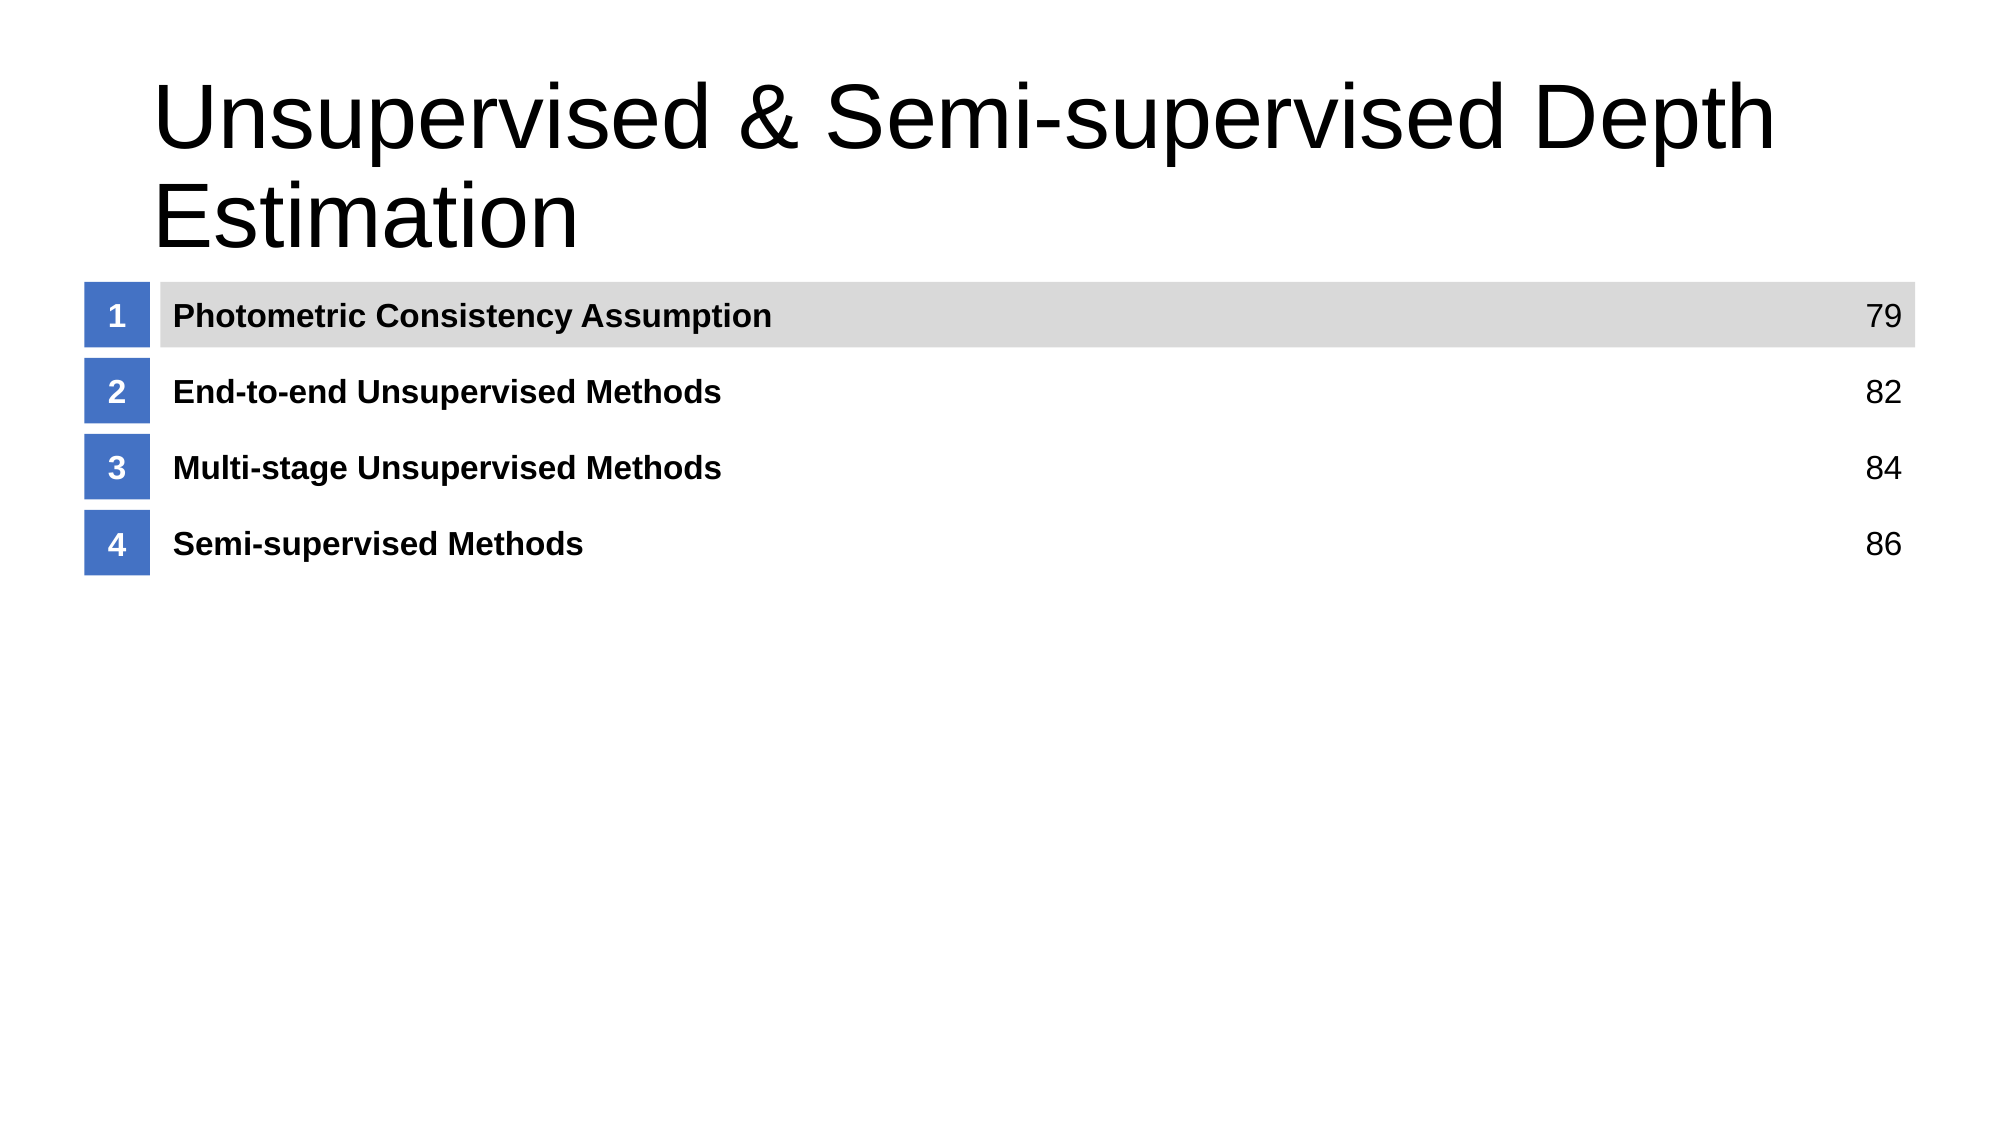

# Unsupervised & Semi-supervised Depth Estimation
1

Photometric Consistency Assumption
79
2
End-to-end Unsupervised Methods
82
3
Multi-stage Unsupervised Methods
84
4
Semi-supervised Methods
86